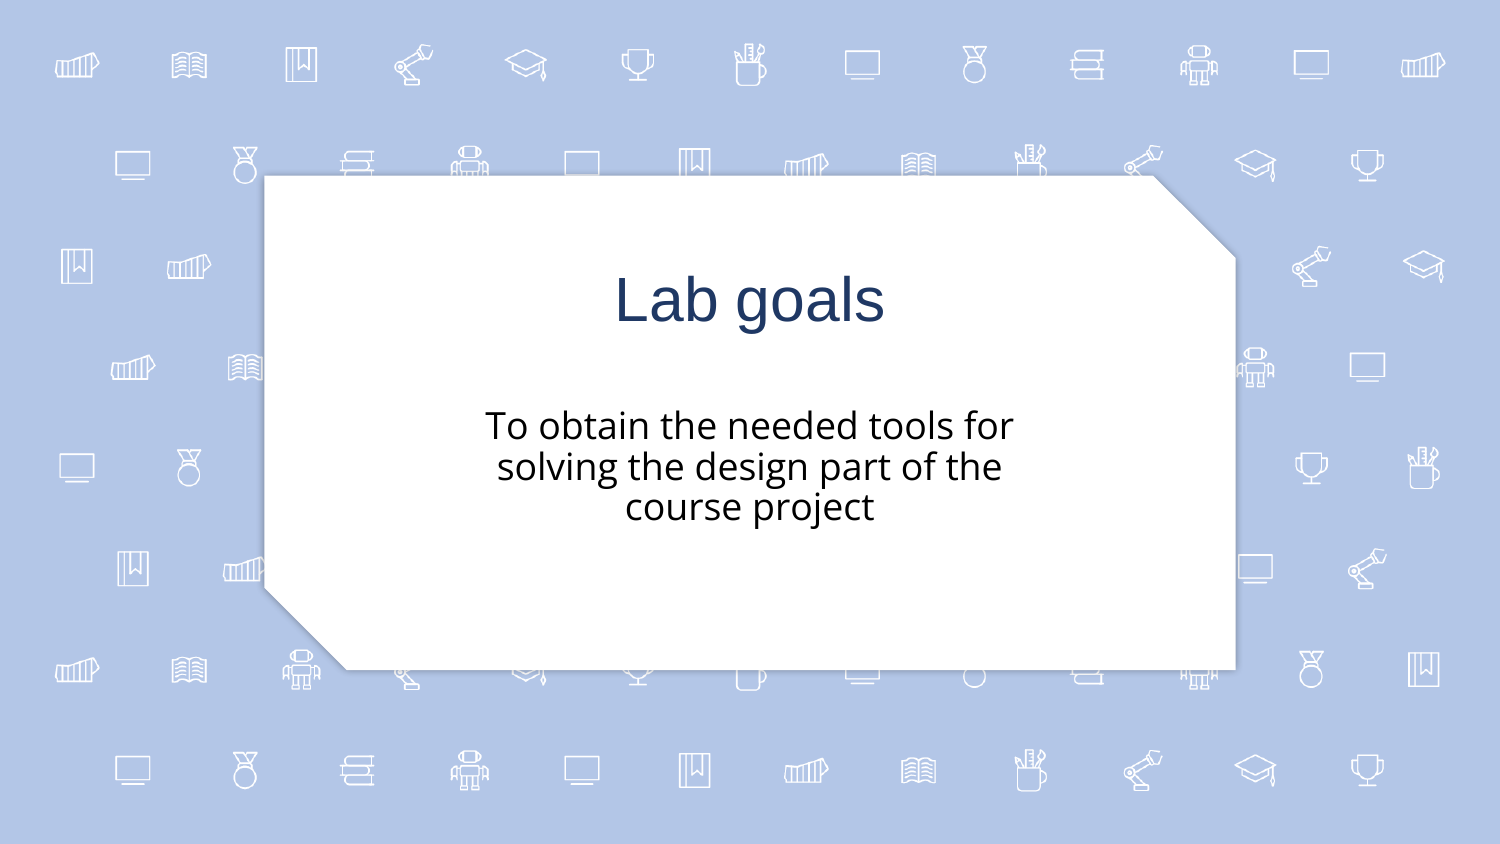

# Lab goals
To obtain the needed tools for solving the design part of the course project